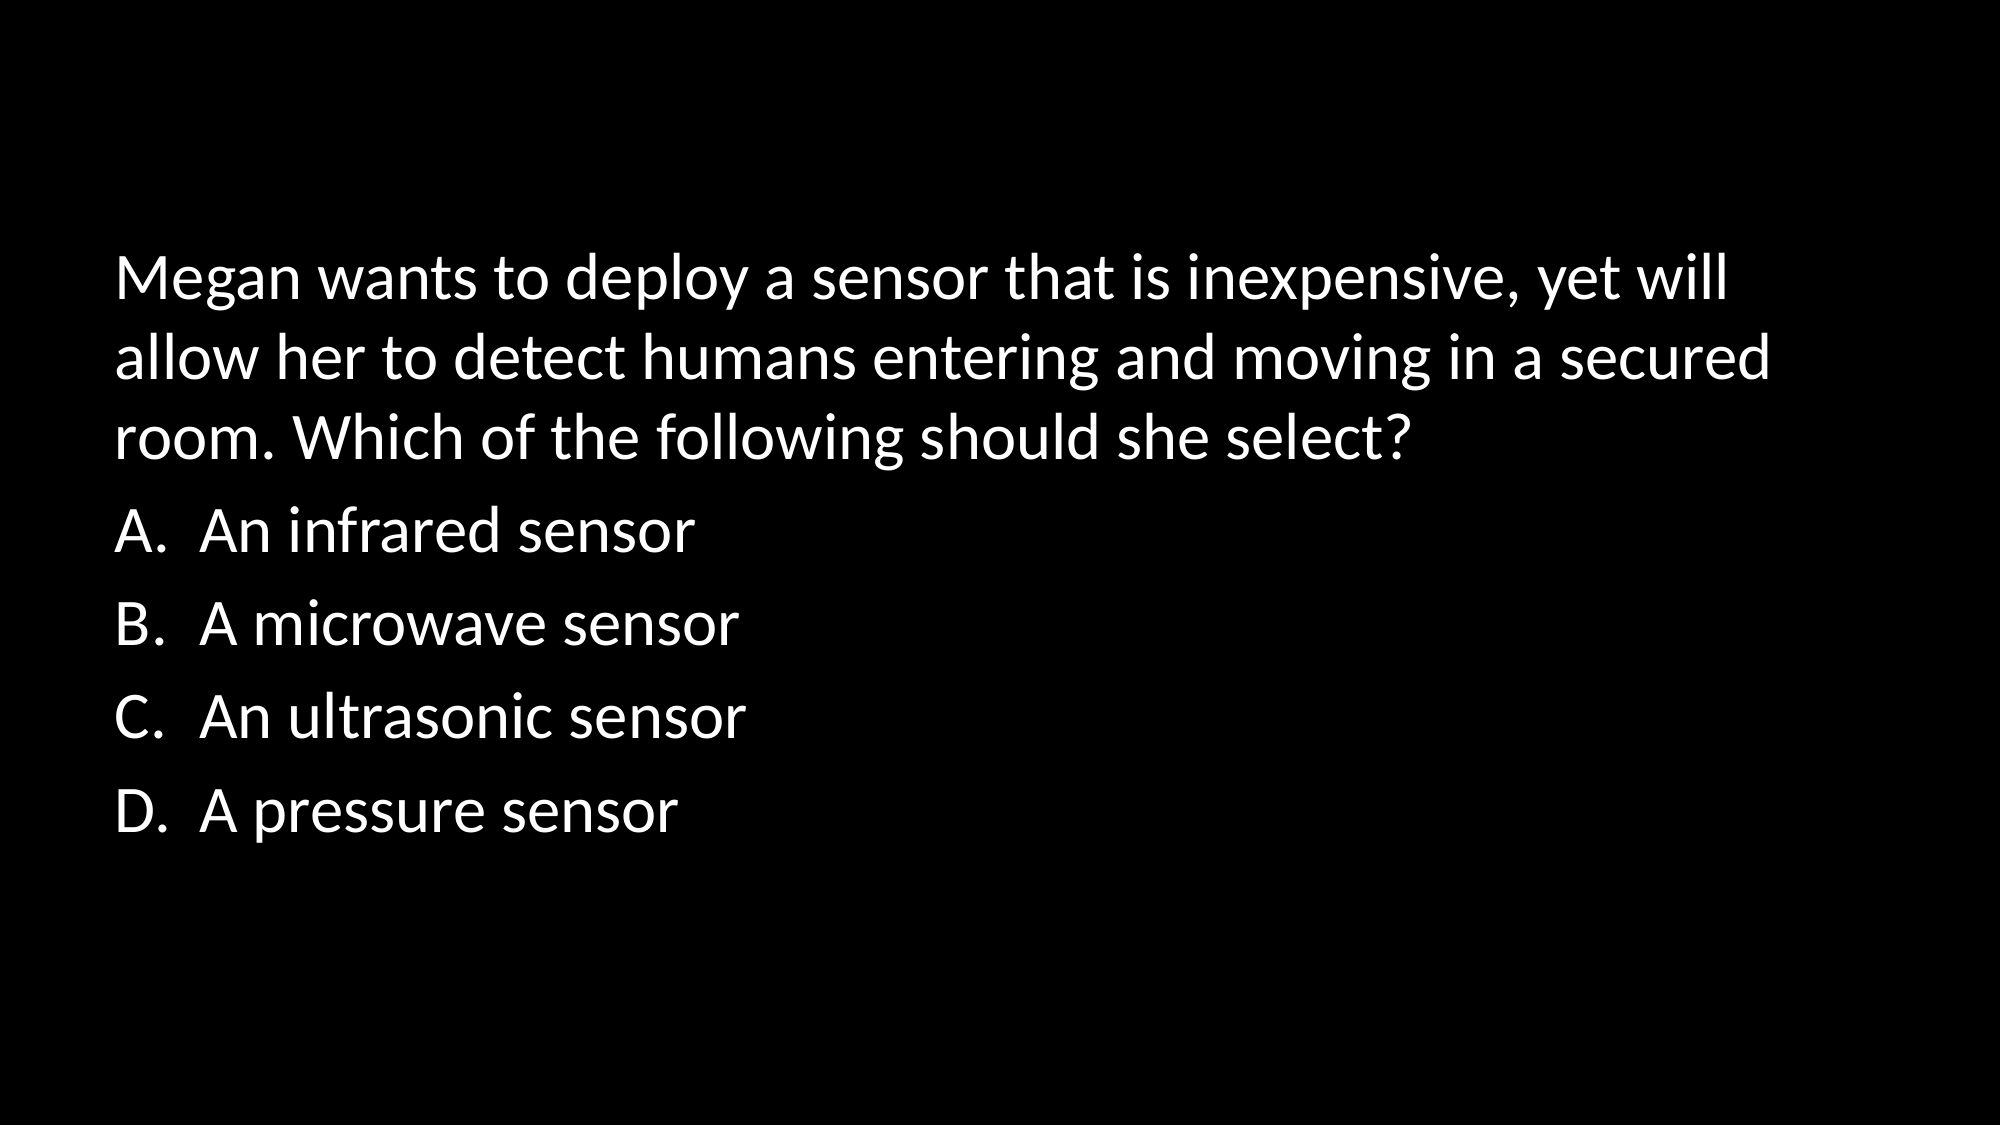

#
Megan wants to deploy a sensor that is inexpensive, yet will allow her to detect humans entering and moving in a secured room. Which of the following should she select?
An infrared sensor
A microwave sensor
An ultrasonic sensor
A pressure sensor